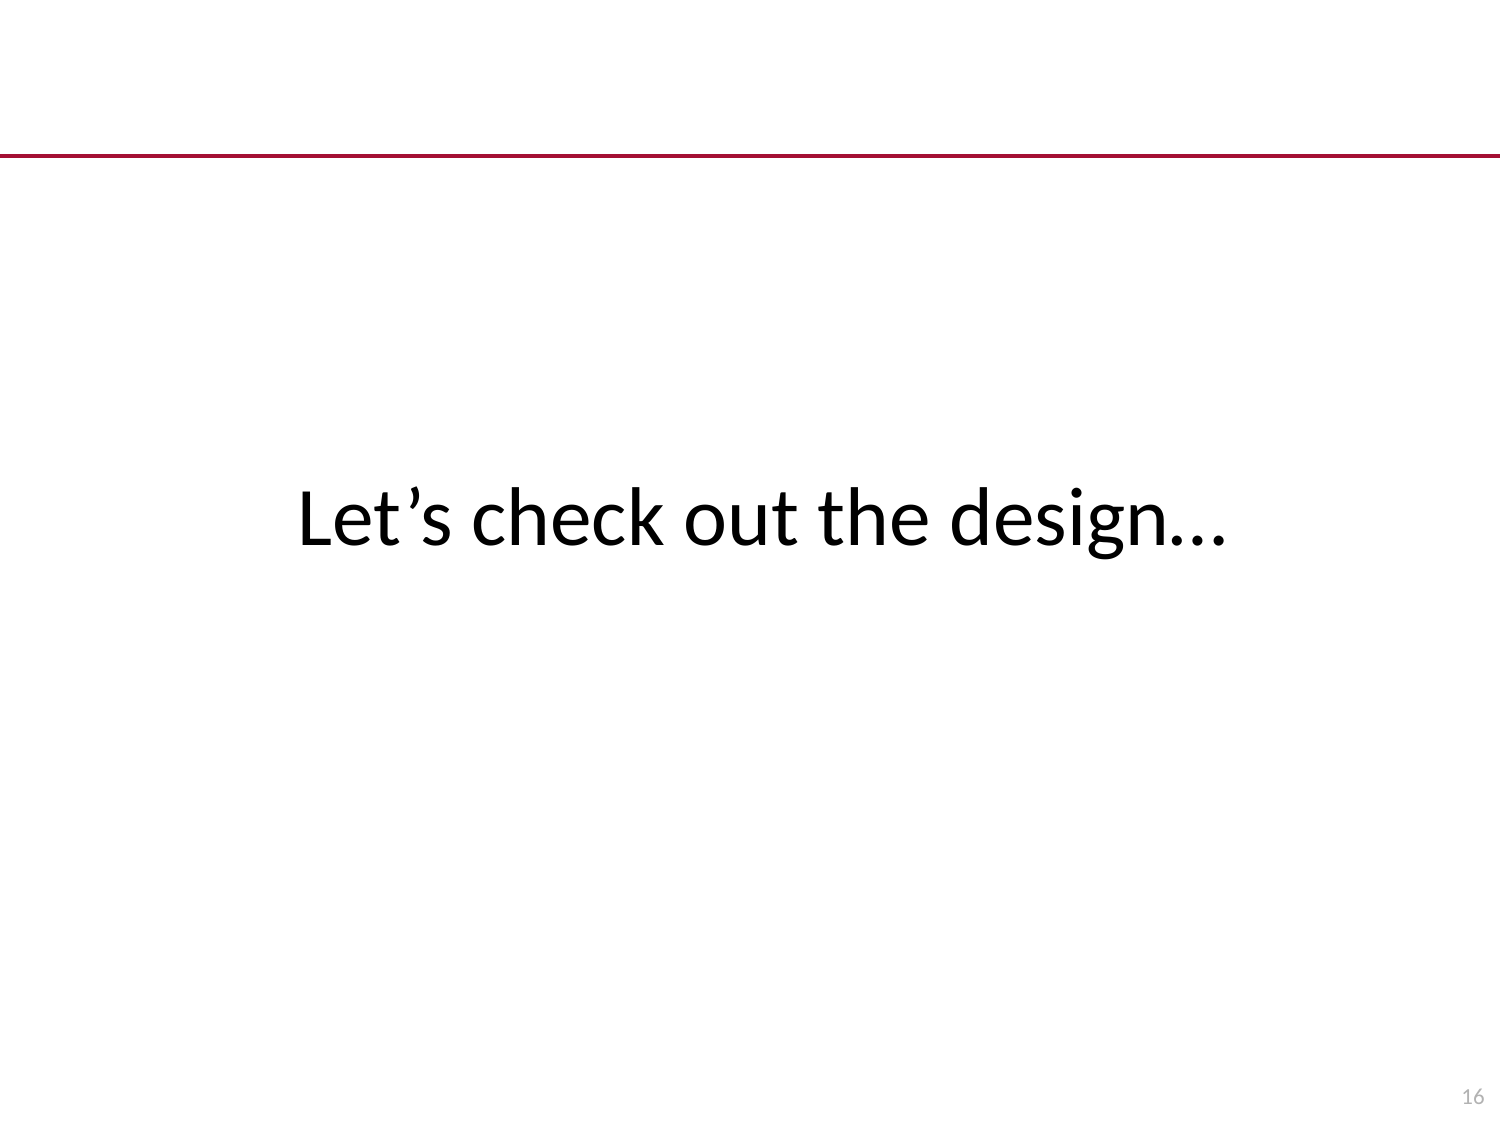

# Let’s check out the design…
16